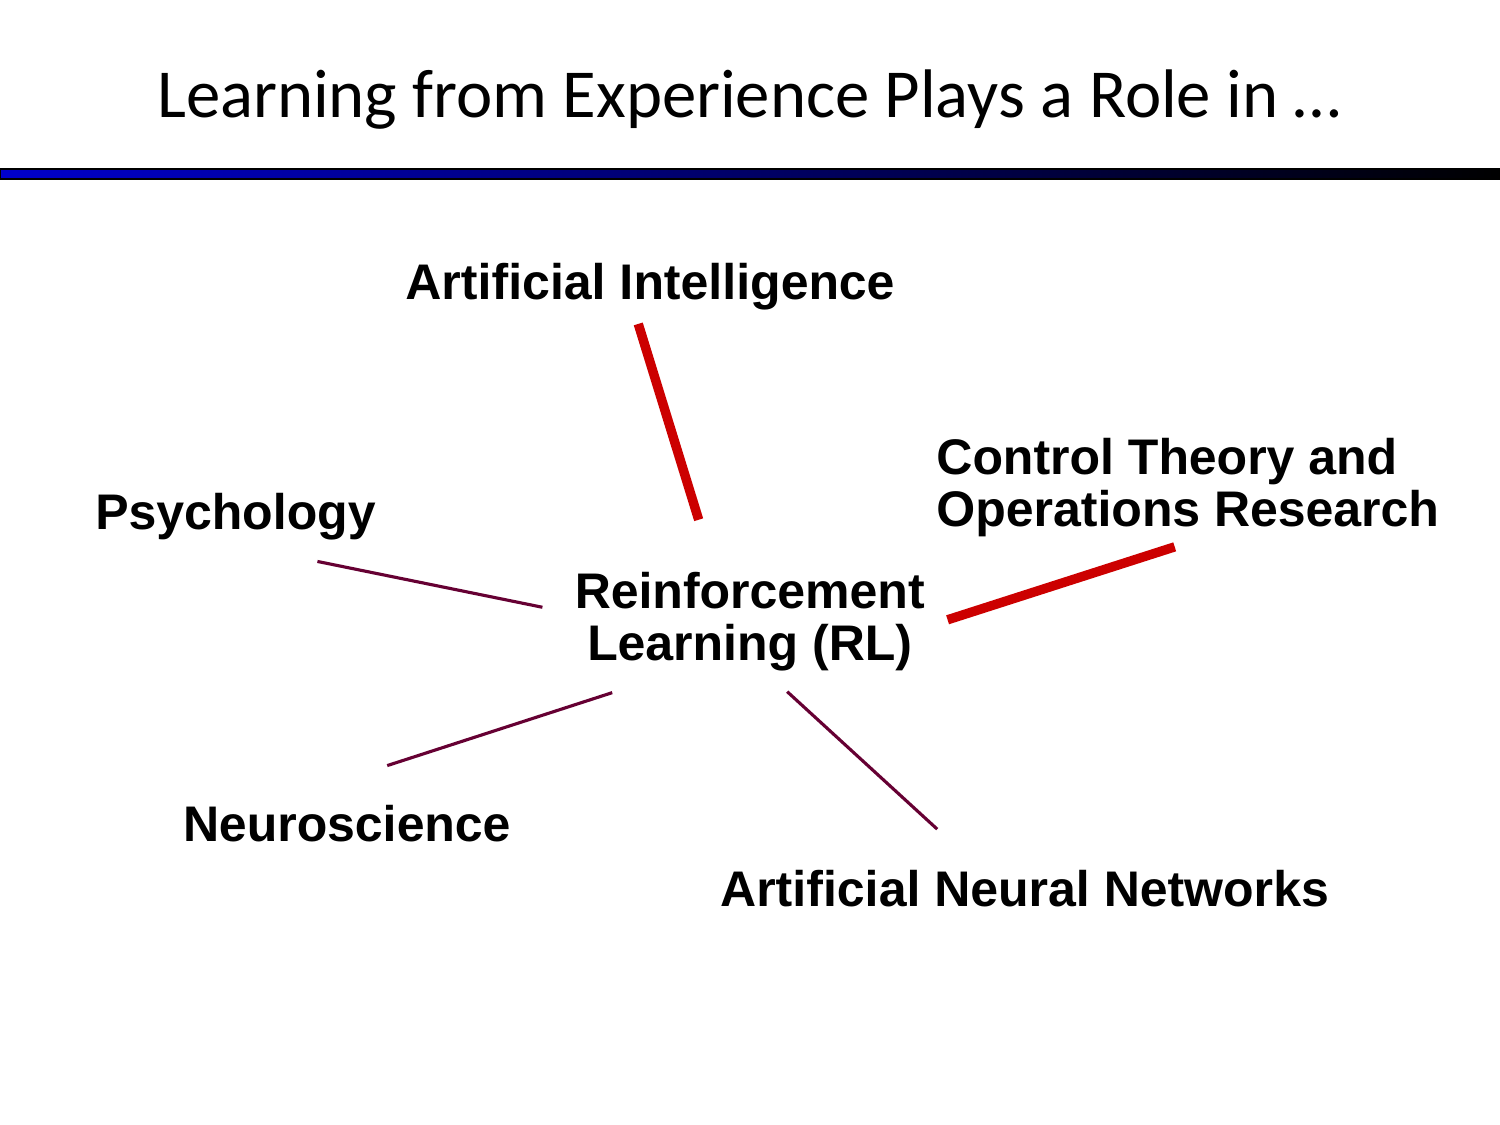

# Learning from Experience Plays a Role in …

Artificial Intelligence

Control Theory and
Operations Research
Psychology

Reinforcement
Learning (RL)

Neuroscience
Artificial Neural Networks
7